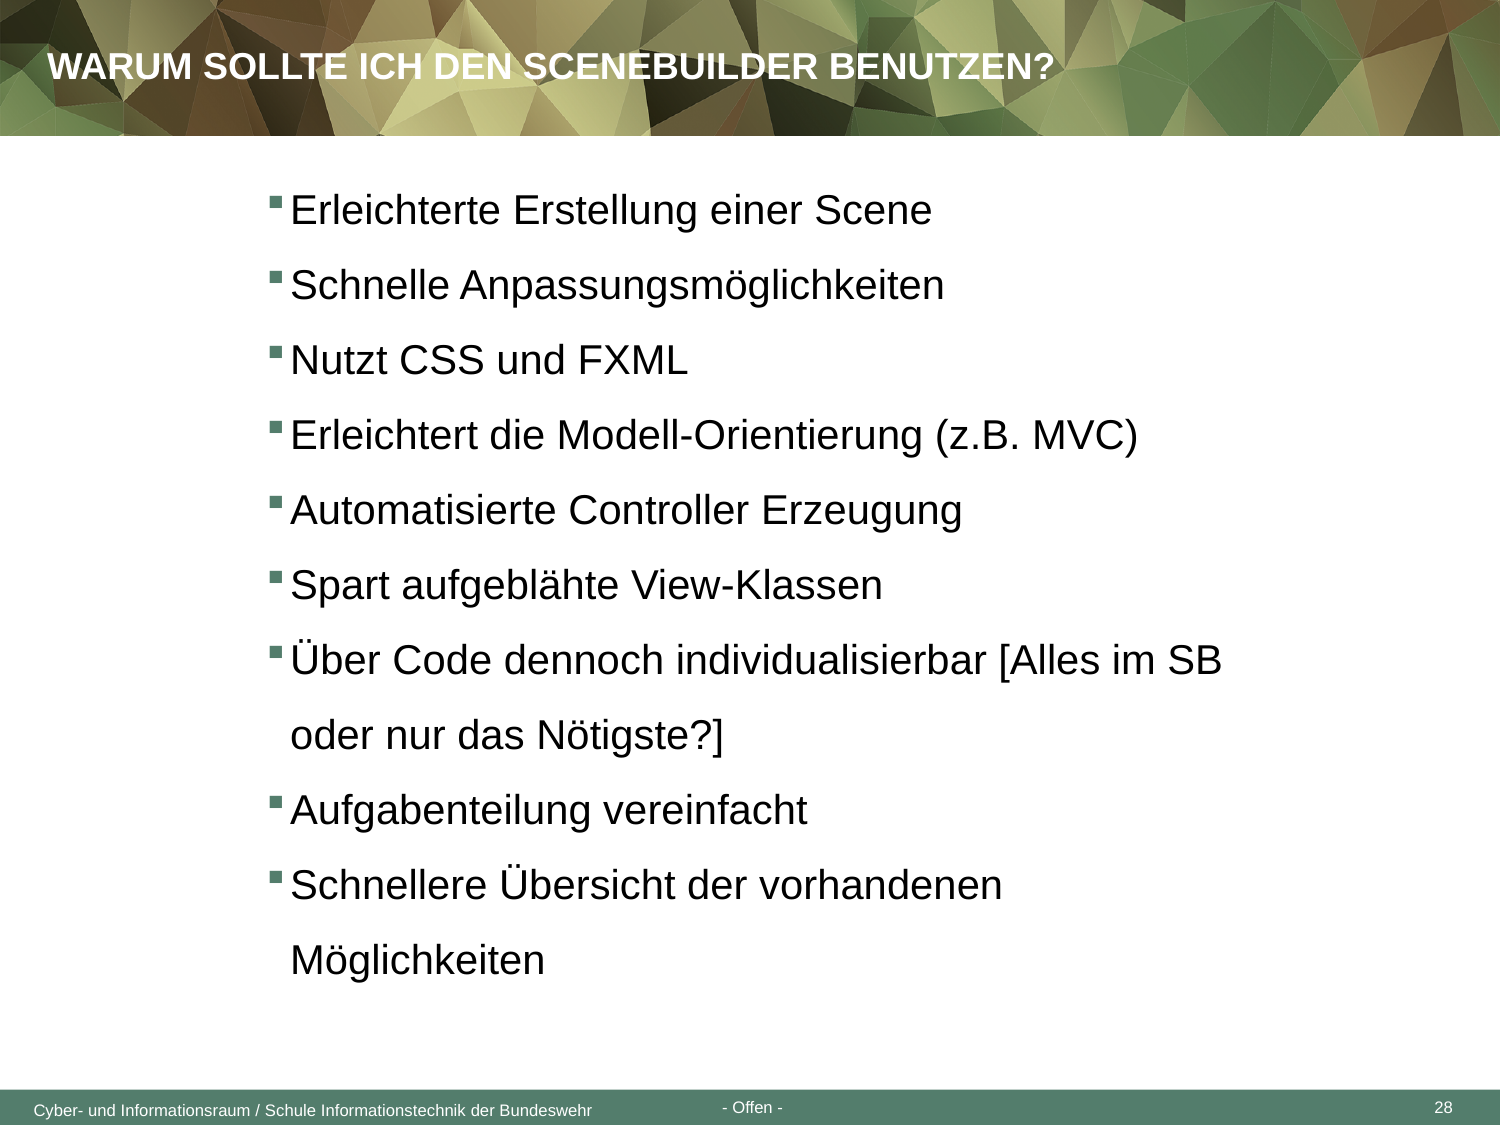

Warum sollte ich den scenebuilder benutzen?
Erleichterte Erstellung einer Scene
Schnelle Anpassungsmöglichkeiten
Nutzt CSS und FXML
Erleichtert die Modell-Orientierung (z.B. MVC)
Automatisierte Controller Erzeugung
Spart aufgeblähte View-Klassen
Über Code dennoch individualisierbar [Alles im SB oder nur das Nötigste?]
Aufgabenteilung vereinfacht
Schnellere Übersicht der vorhandenen Möglichkeiten
28